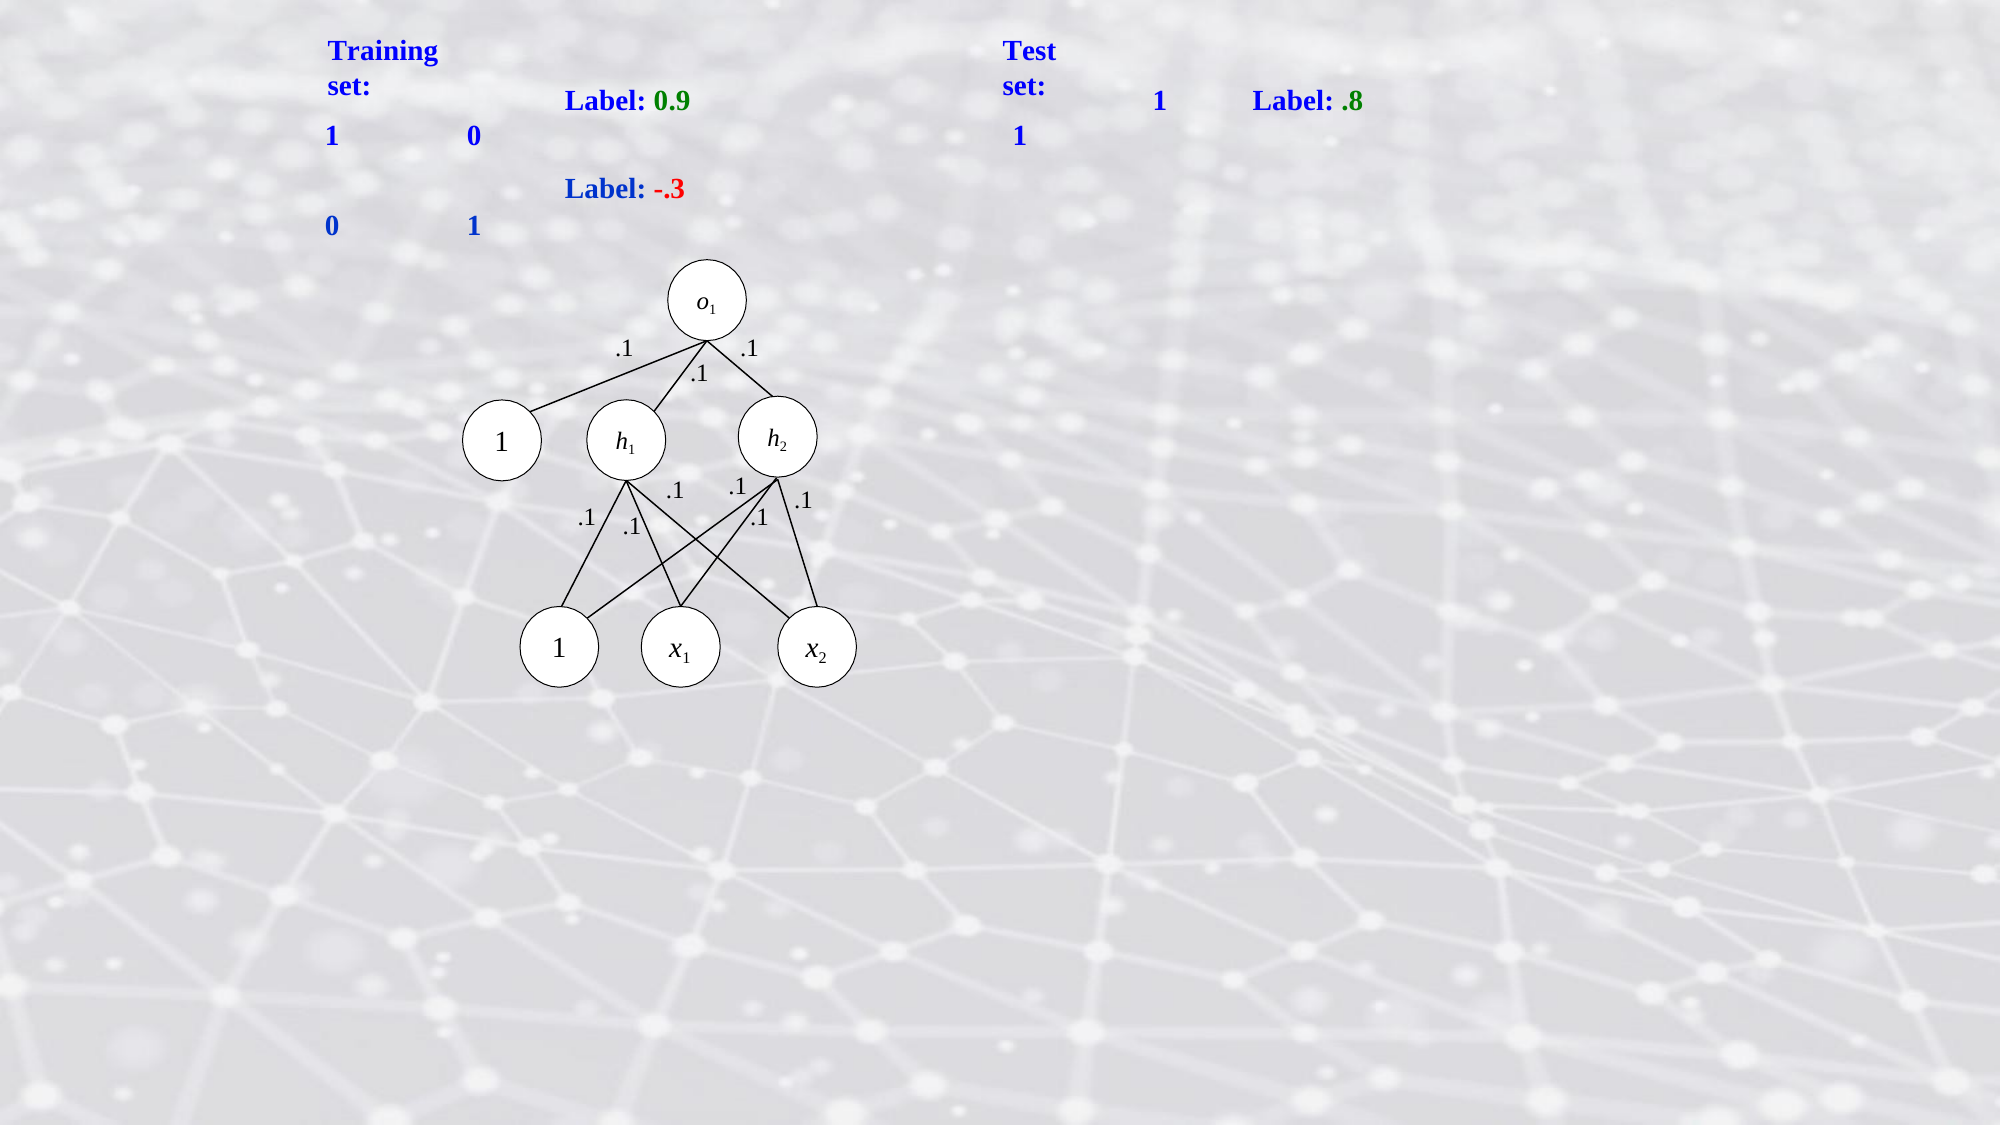

Test set:
1
Training set:
1	0

0	1
Label: 0.9
1
Label: .8
Label: -.3

o1
.1
.1

.1

h2
1
h1
.1
.1

.1
.1
.1
.1

1
x1
x2